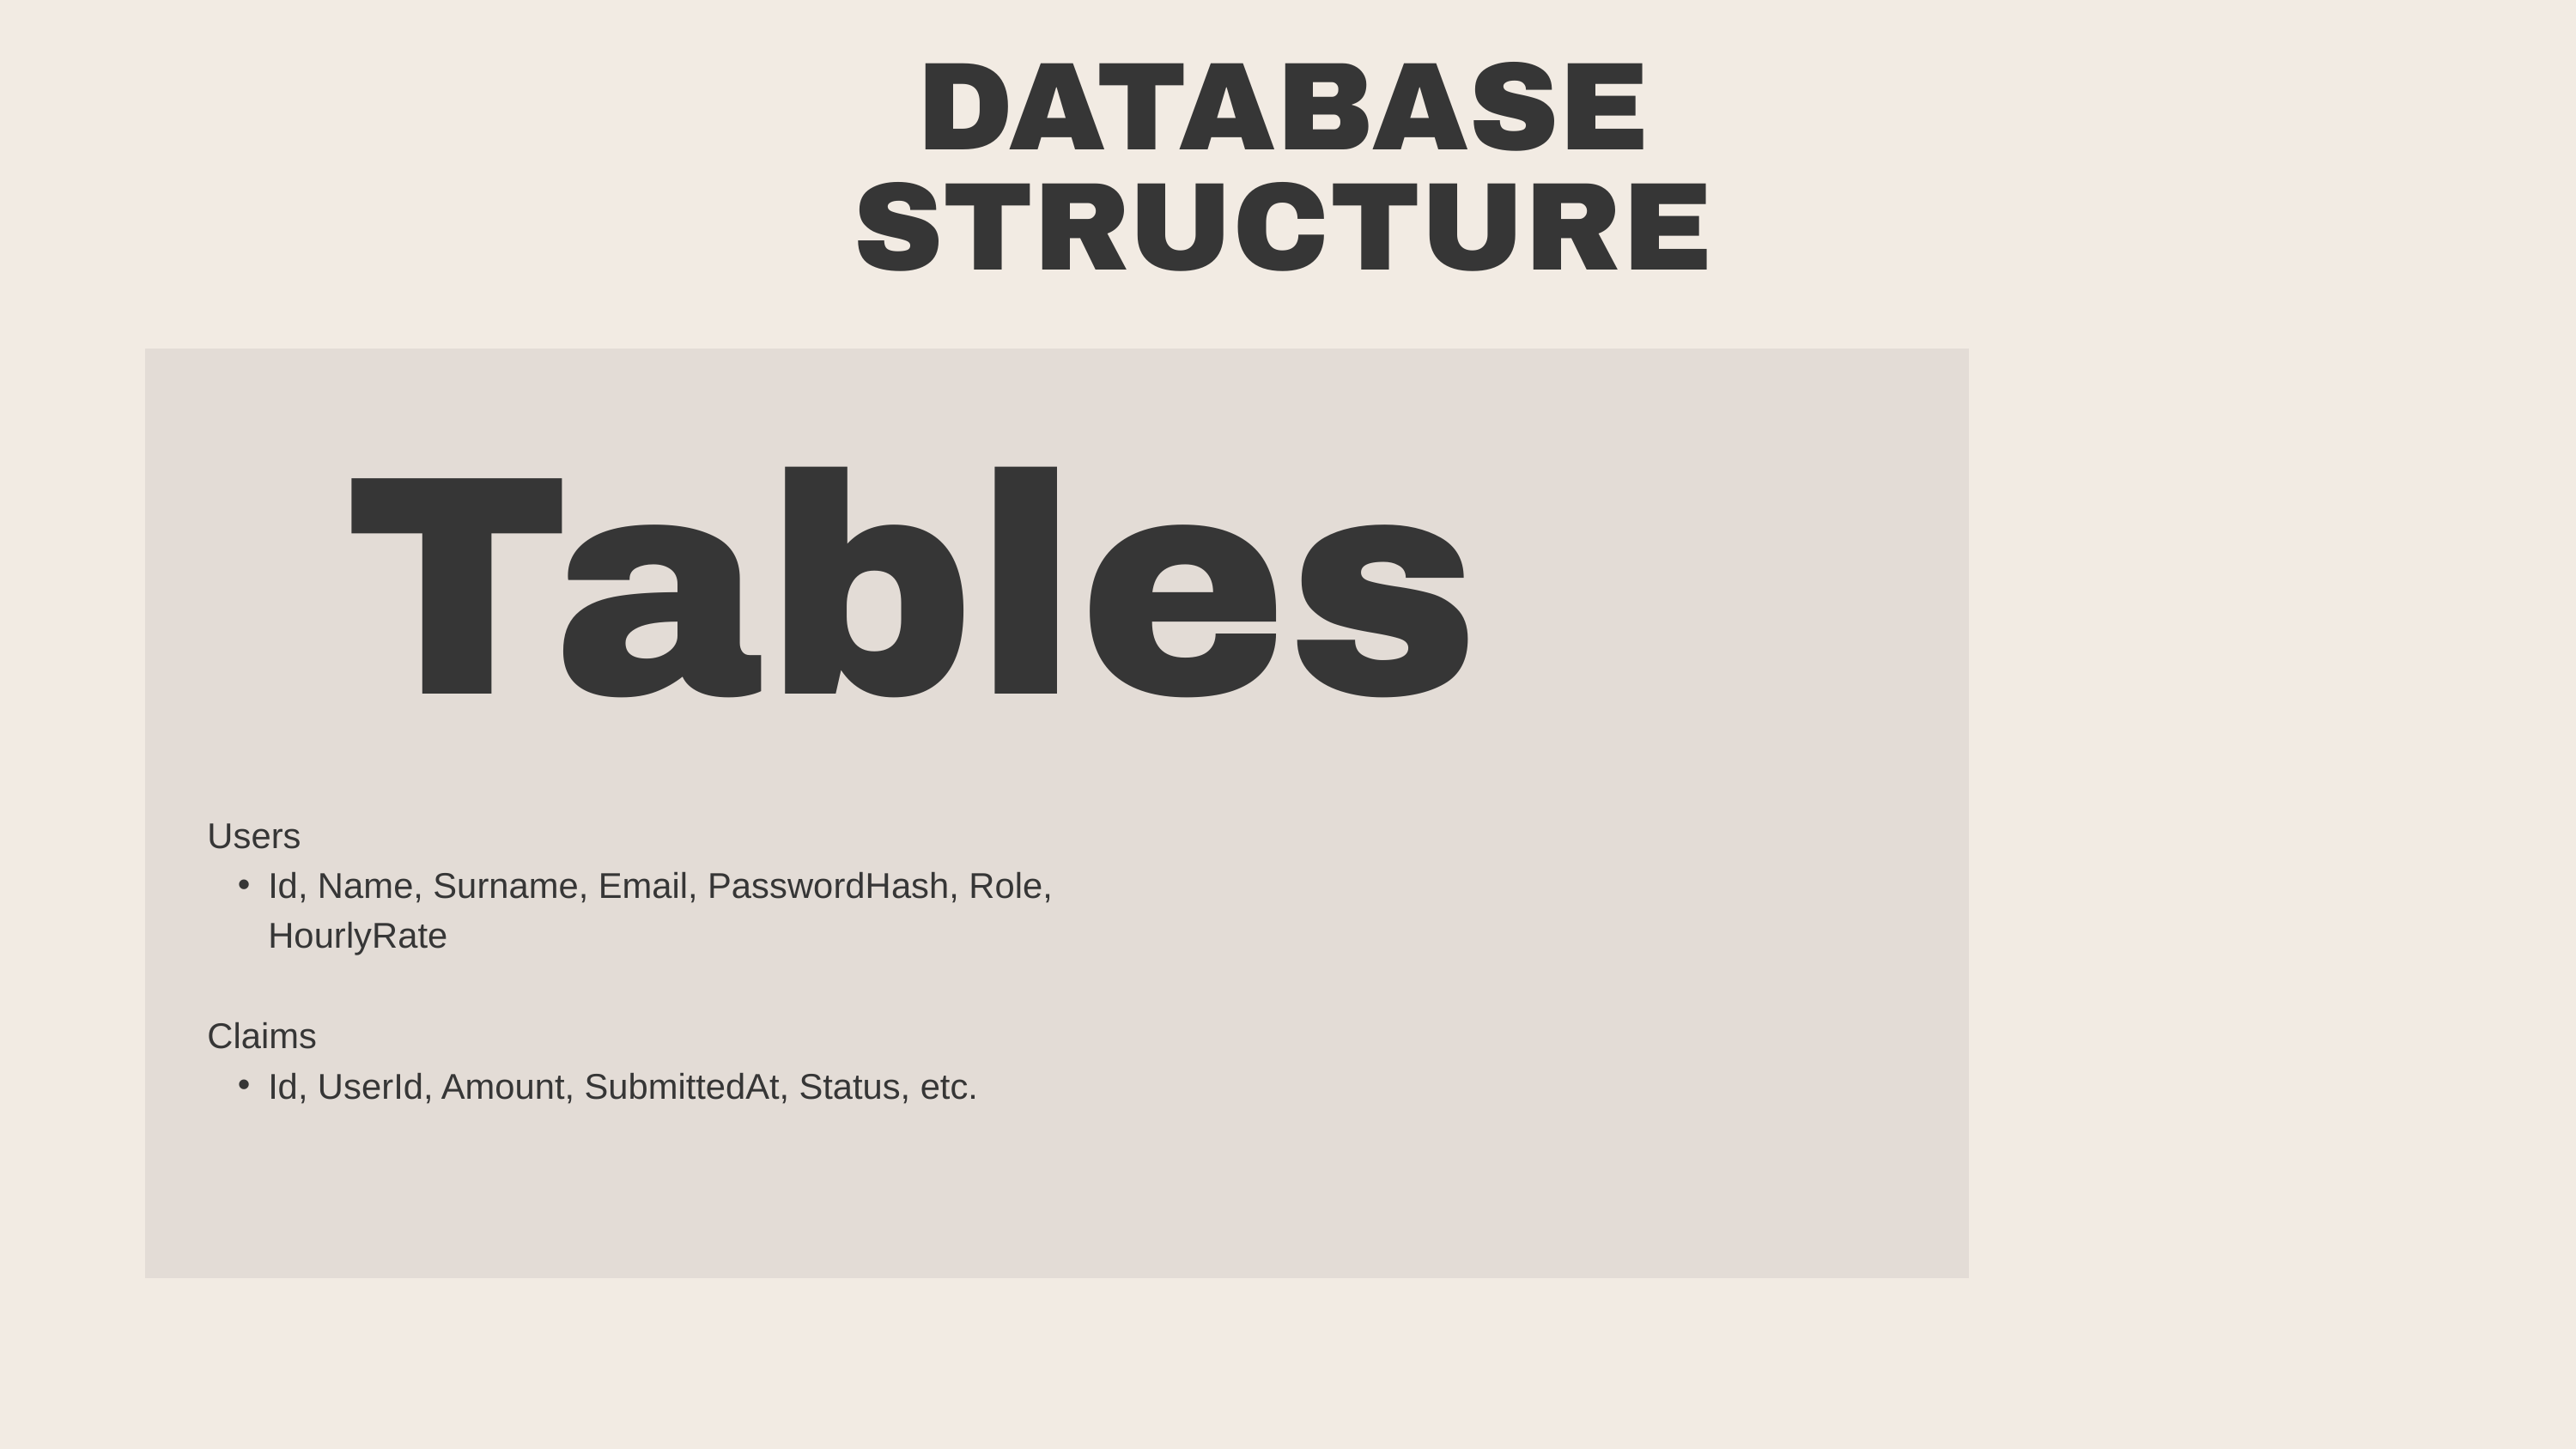

DATABASE STRUCTURE
Tables

Users
Id, Name, Surname, Email, PasswordHash, Role, HourlyRate

Claims
Id, UserId, Amount, SubmittedAt, Status, etc.